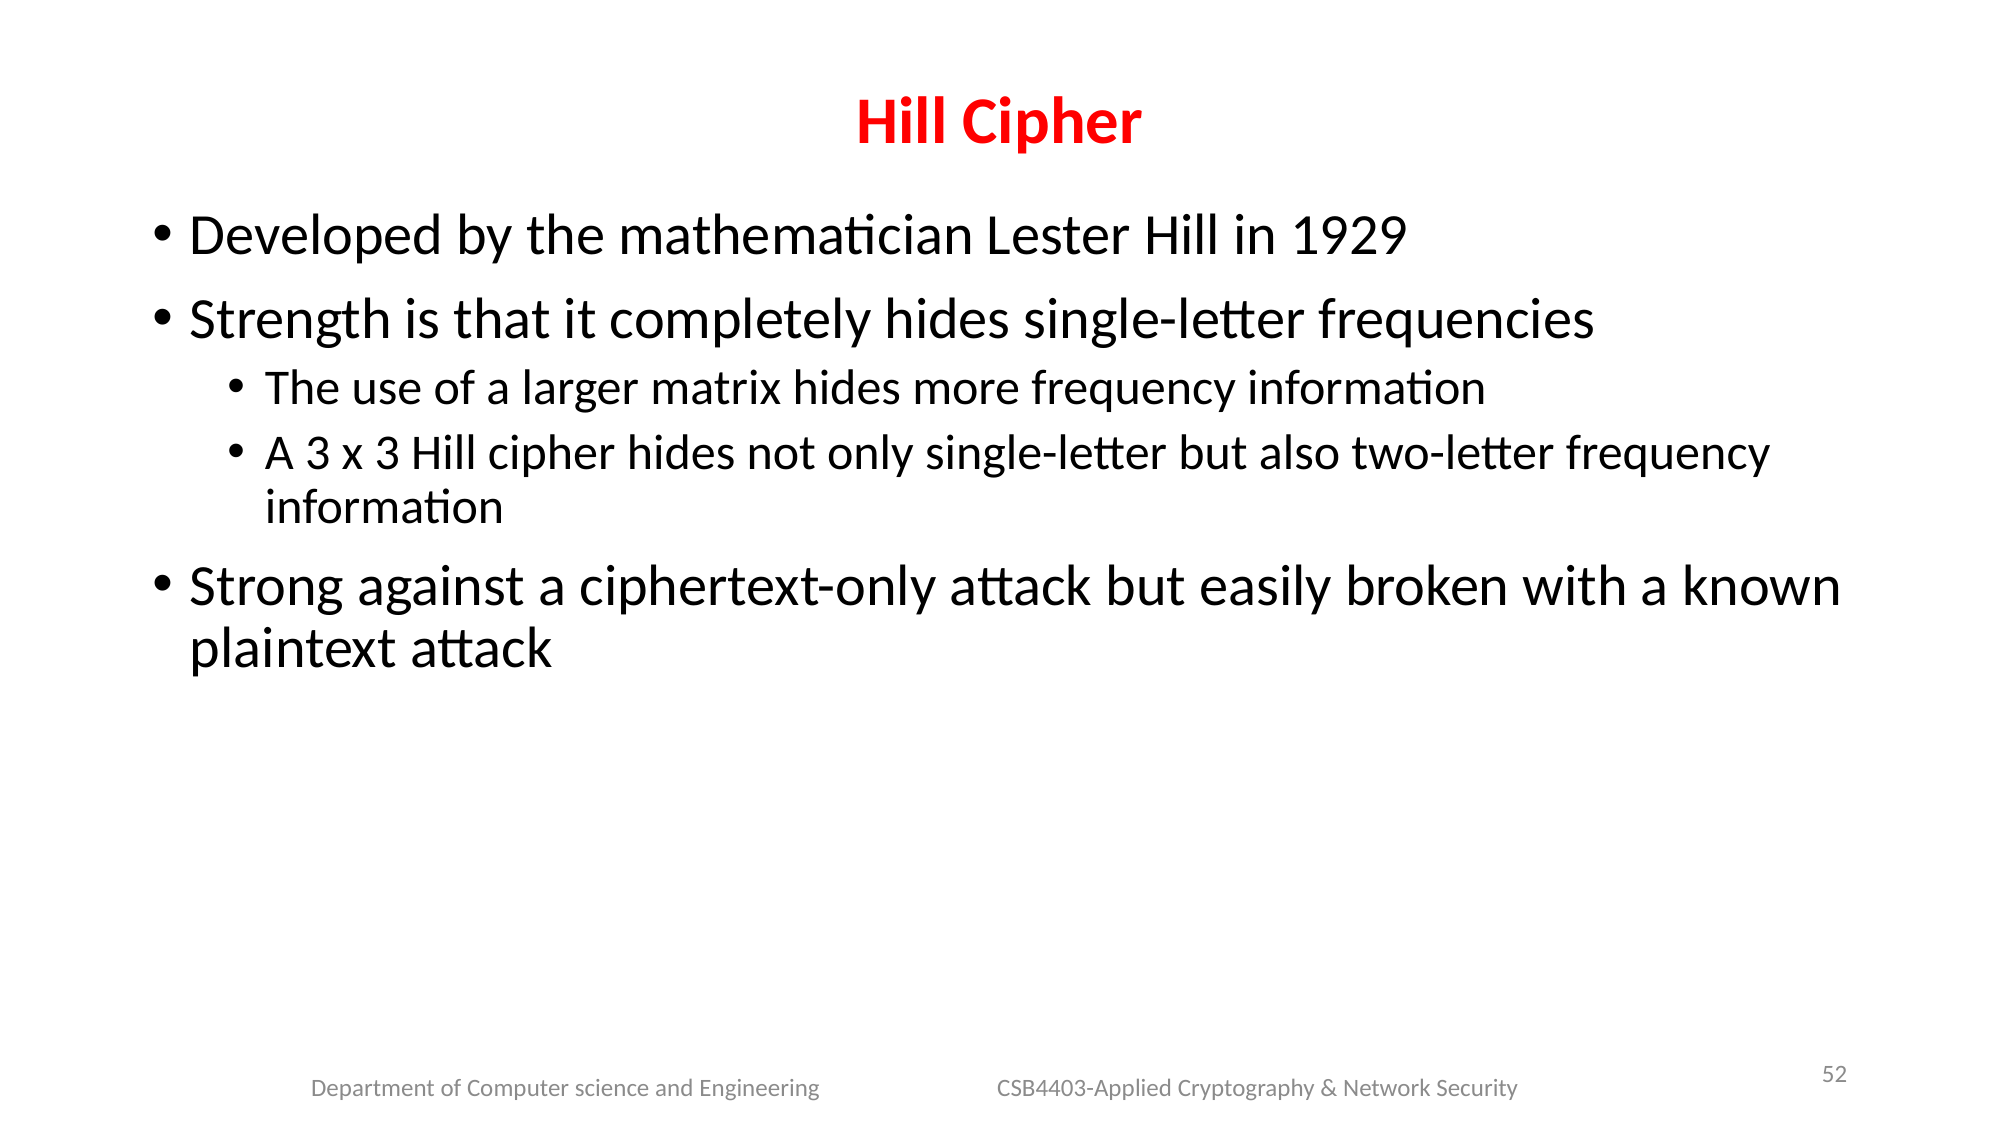

# Hill Cipher
Developed by the mathematician Lester Hill in 1929
Strength is that it completely hides single-letter frequencies
The use of a larger matrix hides more frequency information
A 3 x 3 Hill cipher hides not only single-letter but also two-letter frequency information
Strong against a ciphertext-only attack but easily broken with a known plaintext attack

52
Department of Computer science and Engineering                               CSB4403-Applied Cryptography & Network Security